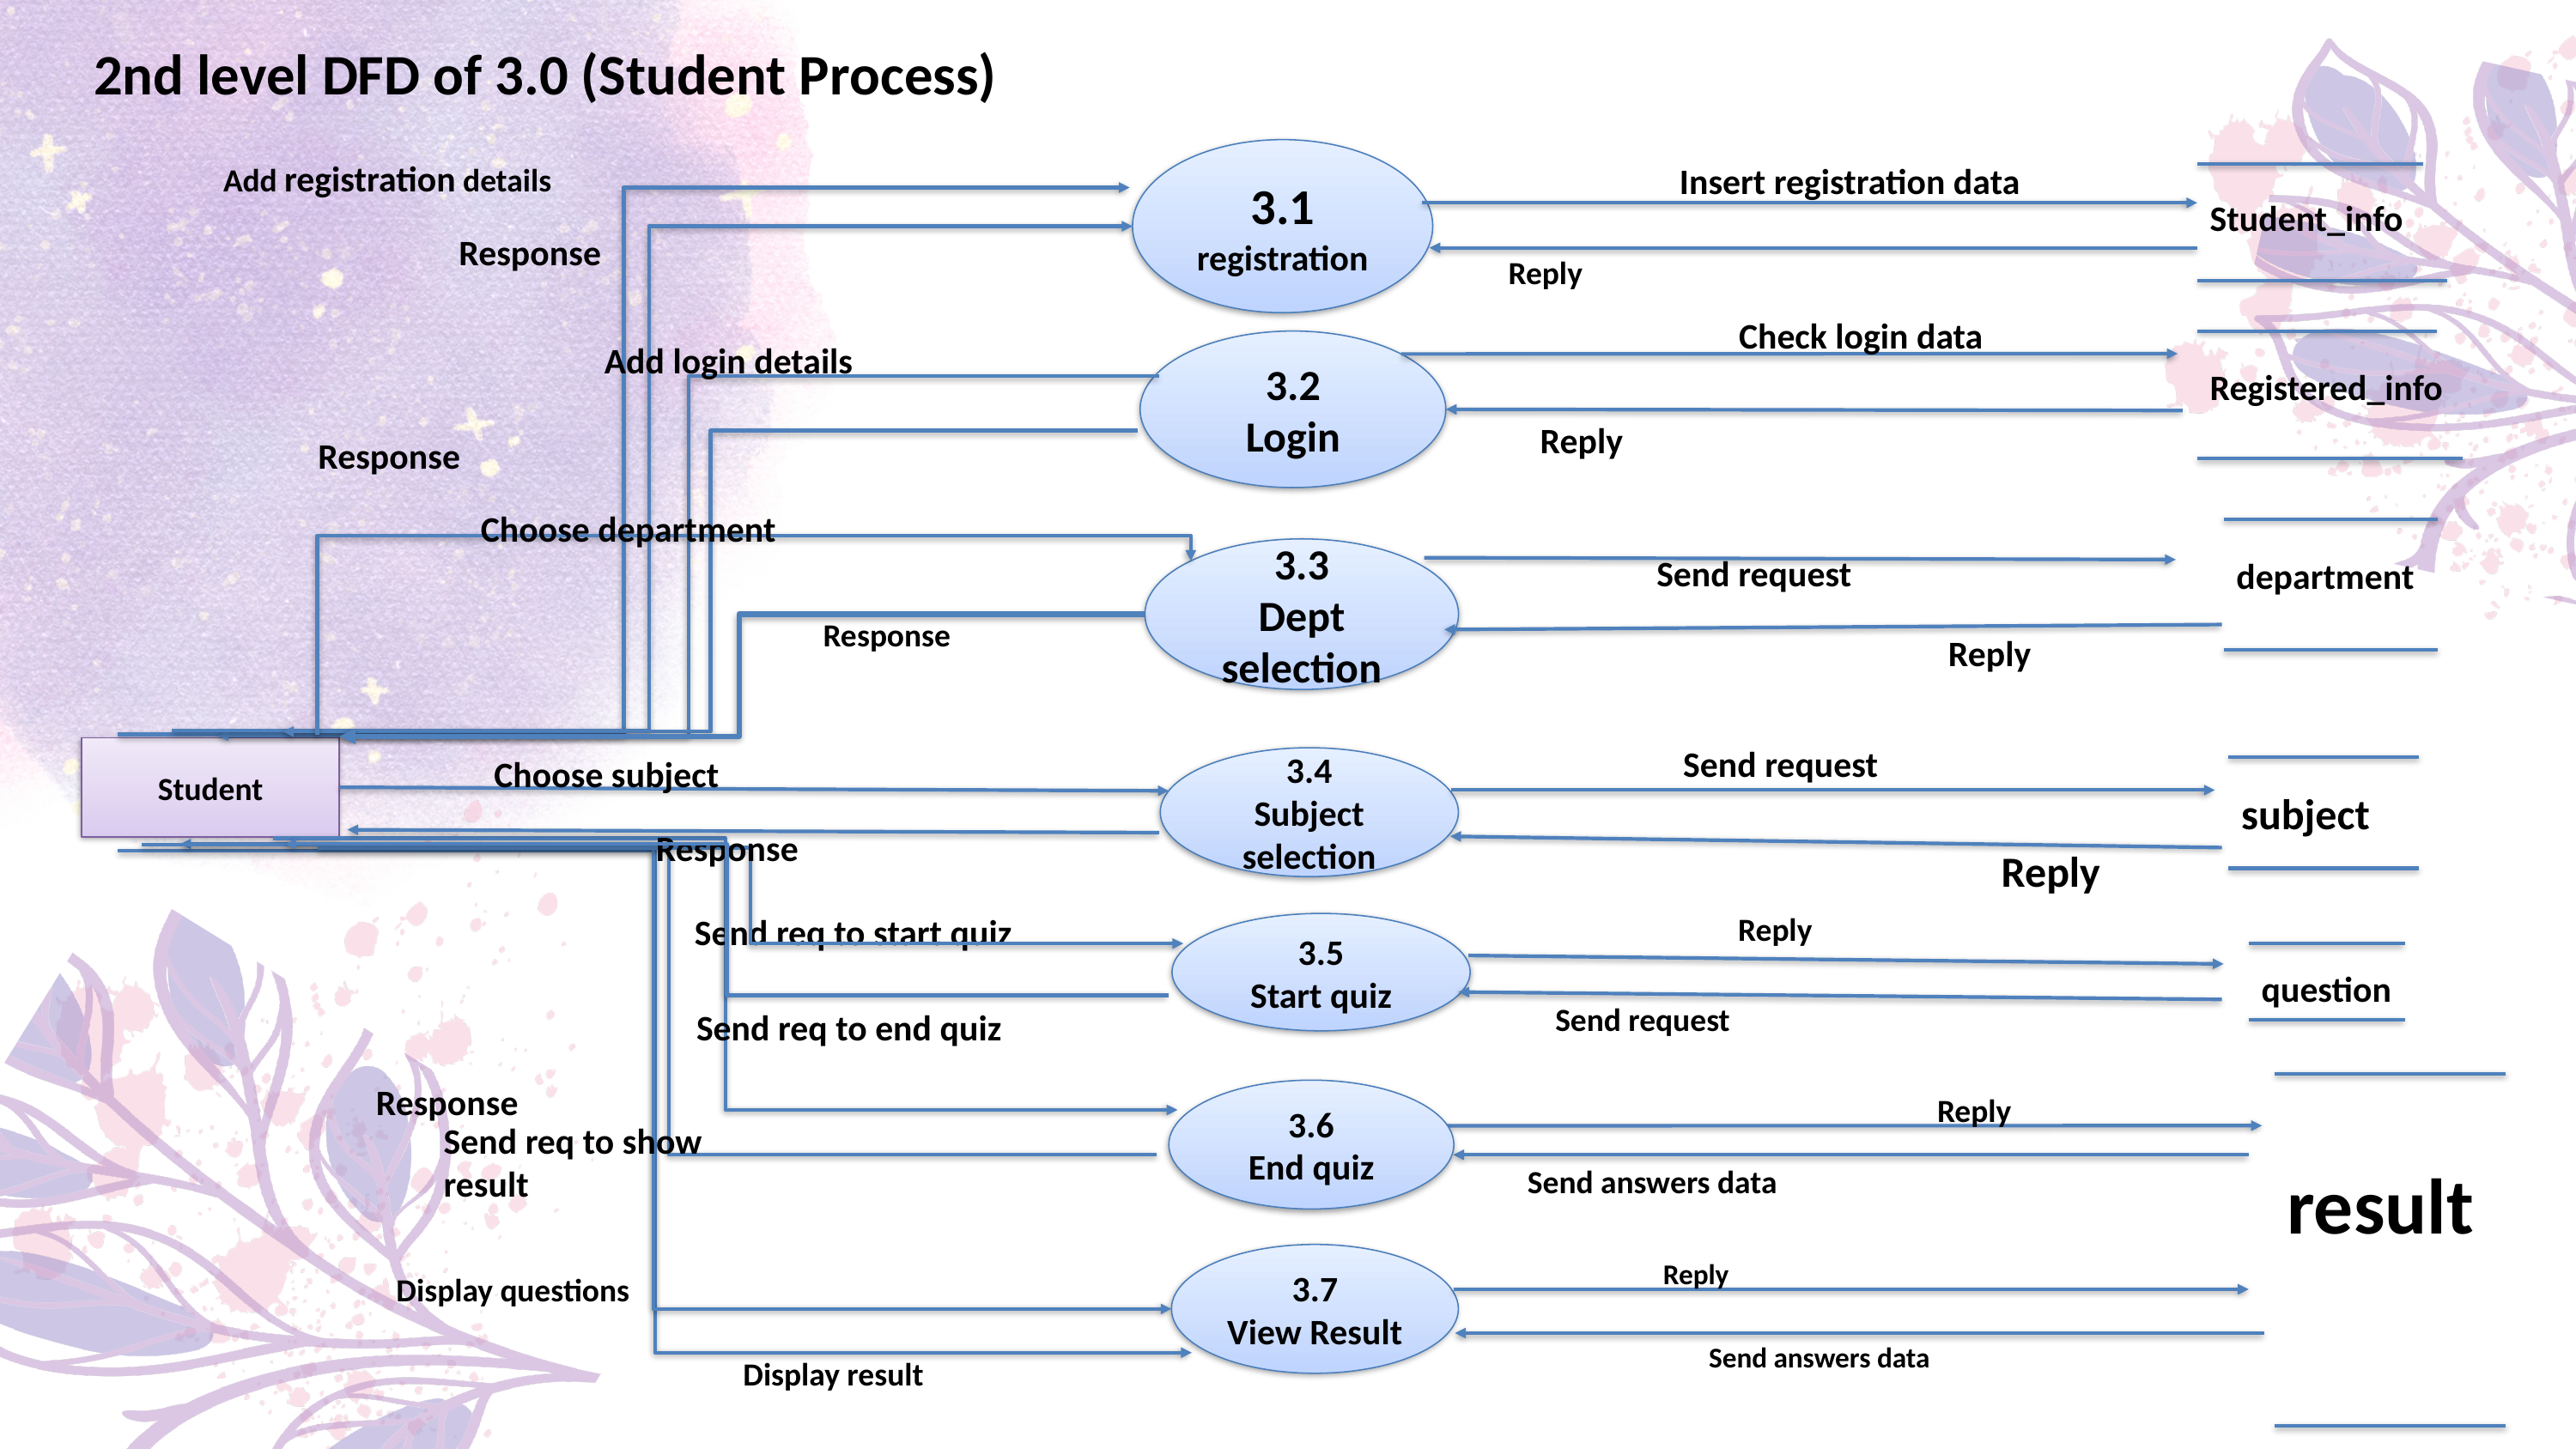

2nd level DFD of 3.0 (Student Process)
3.1
registration
Add registration details
Insert registration data
Student_info
Response
Reply
Check login data
3.2
Login
Registered_info
Add login details
Reply
Response
Choose department
department
3.3
Dept selection
Send request
Response
Reply
Send request
Student
Choose subject
3.4
Subject selection
subject

Response
Reply
Reply
Send req to start quiz
3.5
Start quiz

question
Send request
Send req to end quiz
Response
result
3.6
End quiz
Reply
Send req to show result
Send answers data
3.7
View Result
Reply
Display questions
Send answers data
Display result